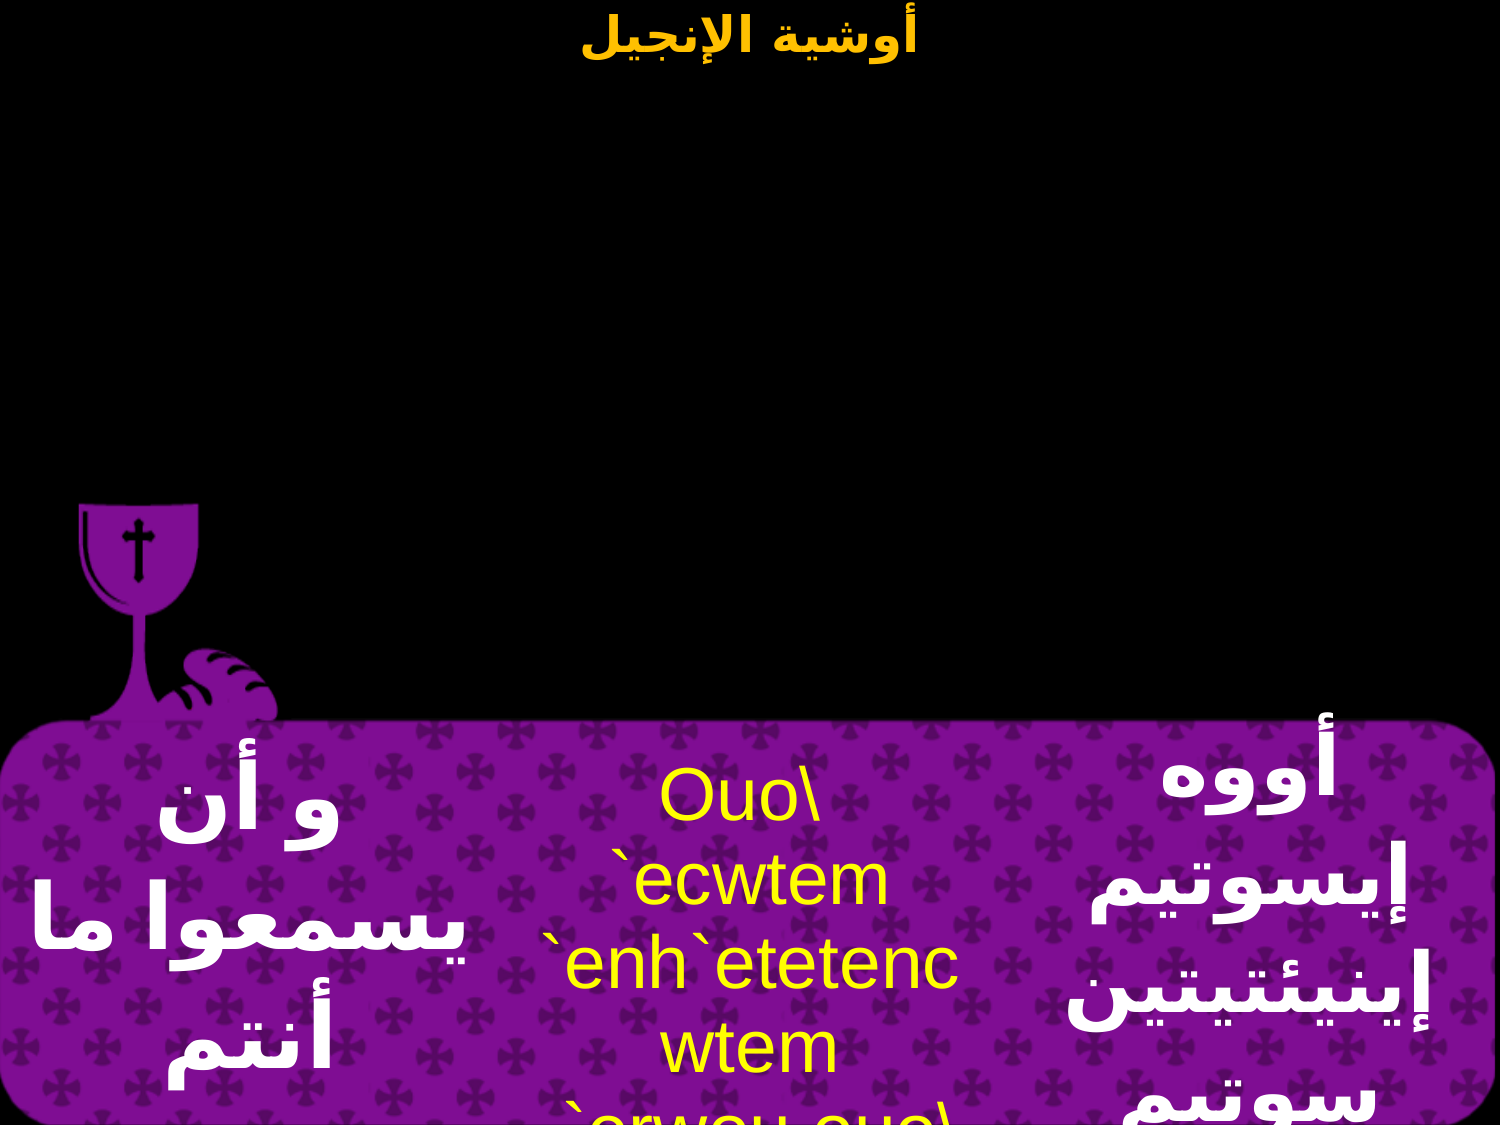

| و أن يسمعوا ما أنتم تسمعون و لم يسمعوا | Ouo\ `ecwtem `enh`etetencwtem `erwou ouo\ ` mpoucwtem | أووه إيسوتيم إينيئتيتين سوتيم إيروؤو أووه إمبو سوتيم |
| --- | --- | --- |